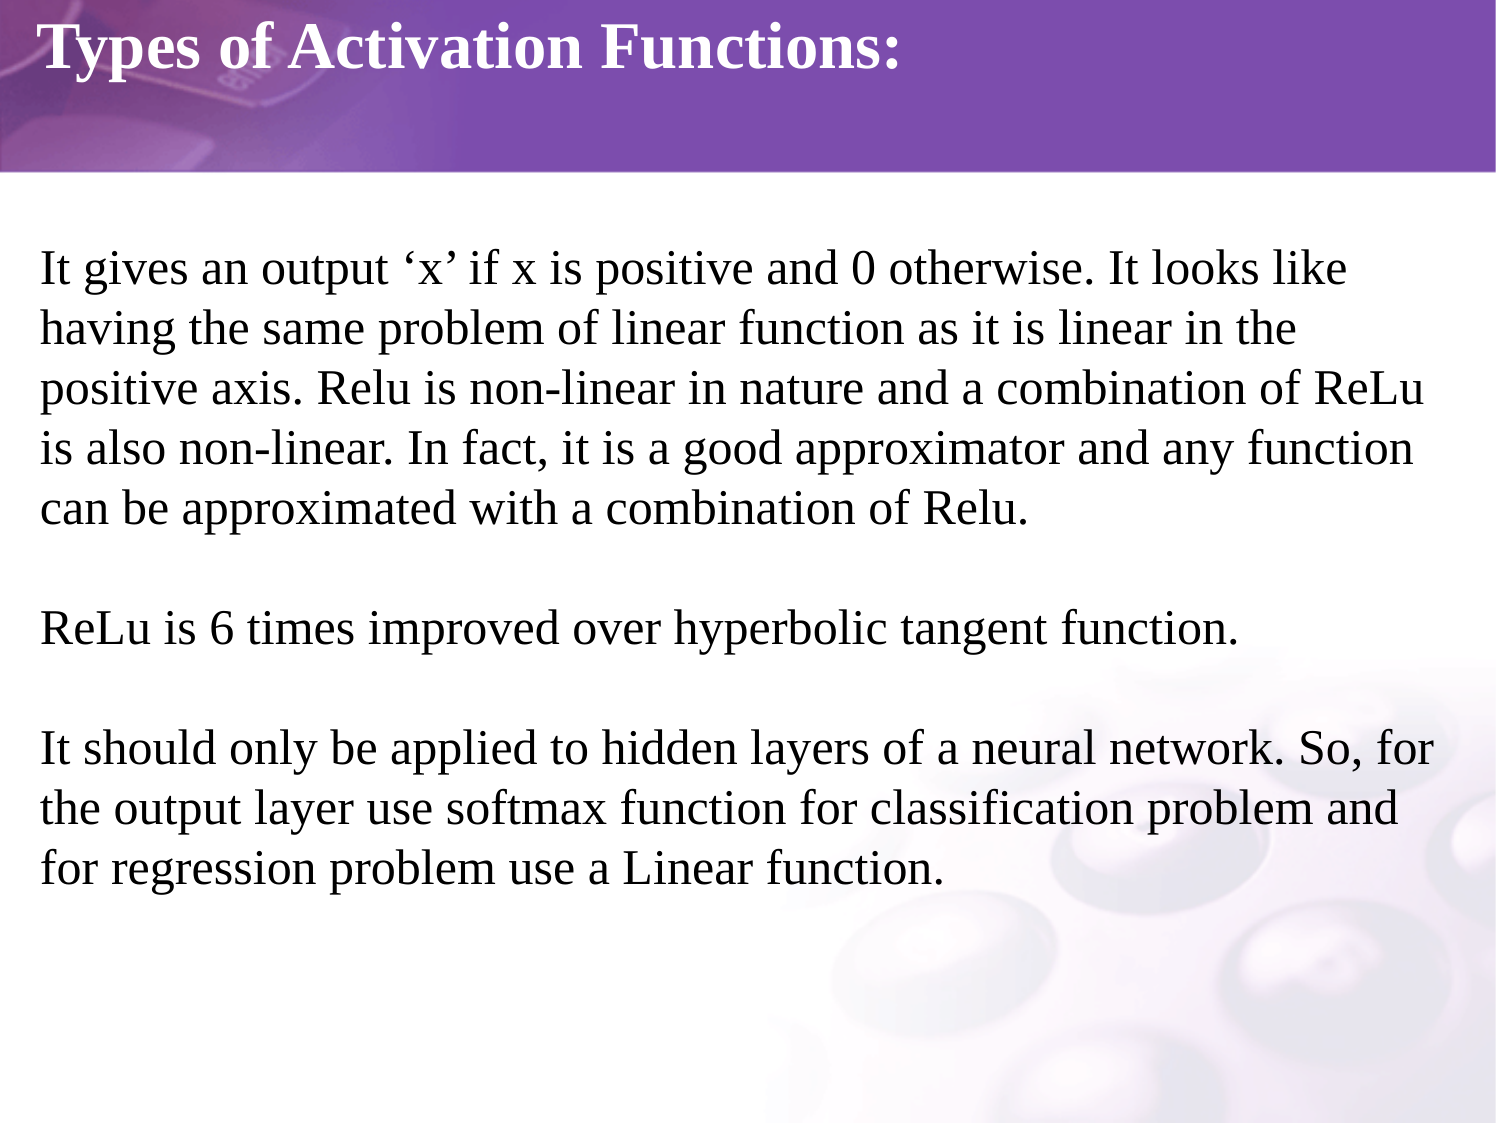

# Types of Activation Functions:
It gives an output ‘x’ if x is positive and 0 otherwise. It looks like having the same problem of linear function as it is linear in the positive axis. Relu is non-linear in nature and a combination of ReLu is also non-linear. In fact, it is a good approximator and any function can be approximated with a combination of Relu.

ReLu is 6 times improved over hyperbolic tangent function.

It should only be applied to hidden layers of a neural network. So, for the output layer use softmax function for classification problem and for regression problem use a Linear function.